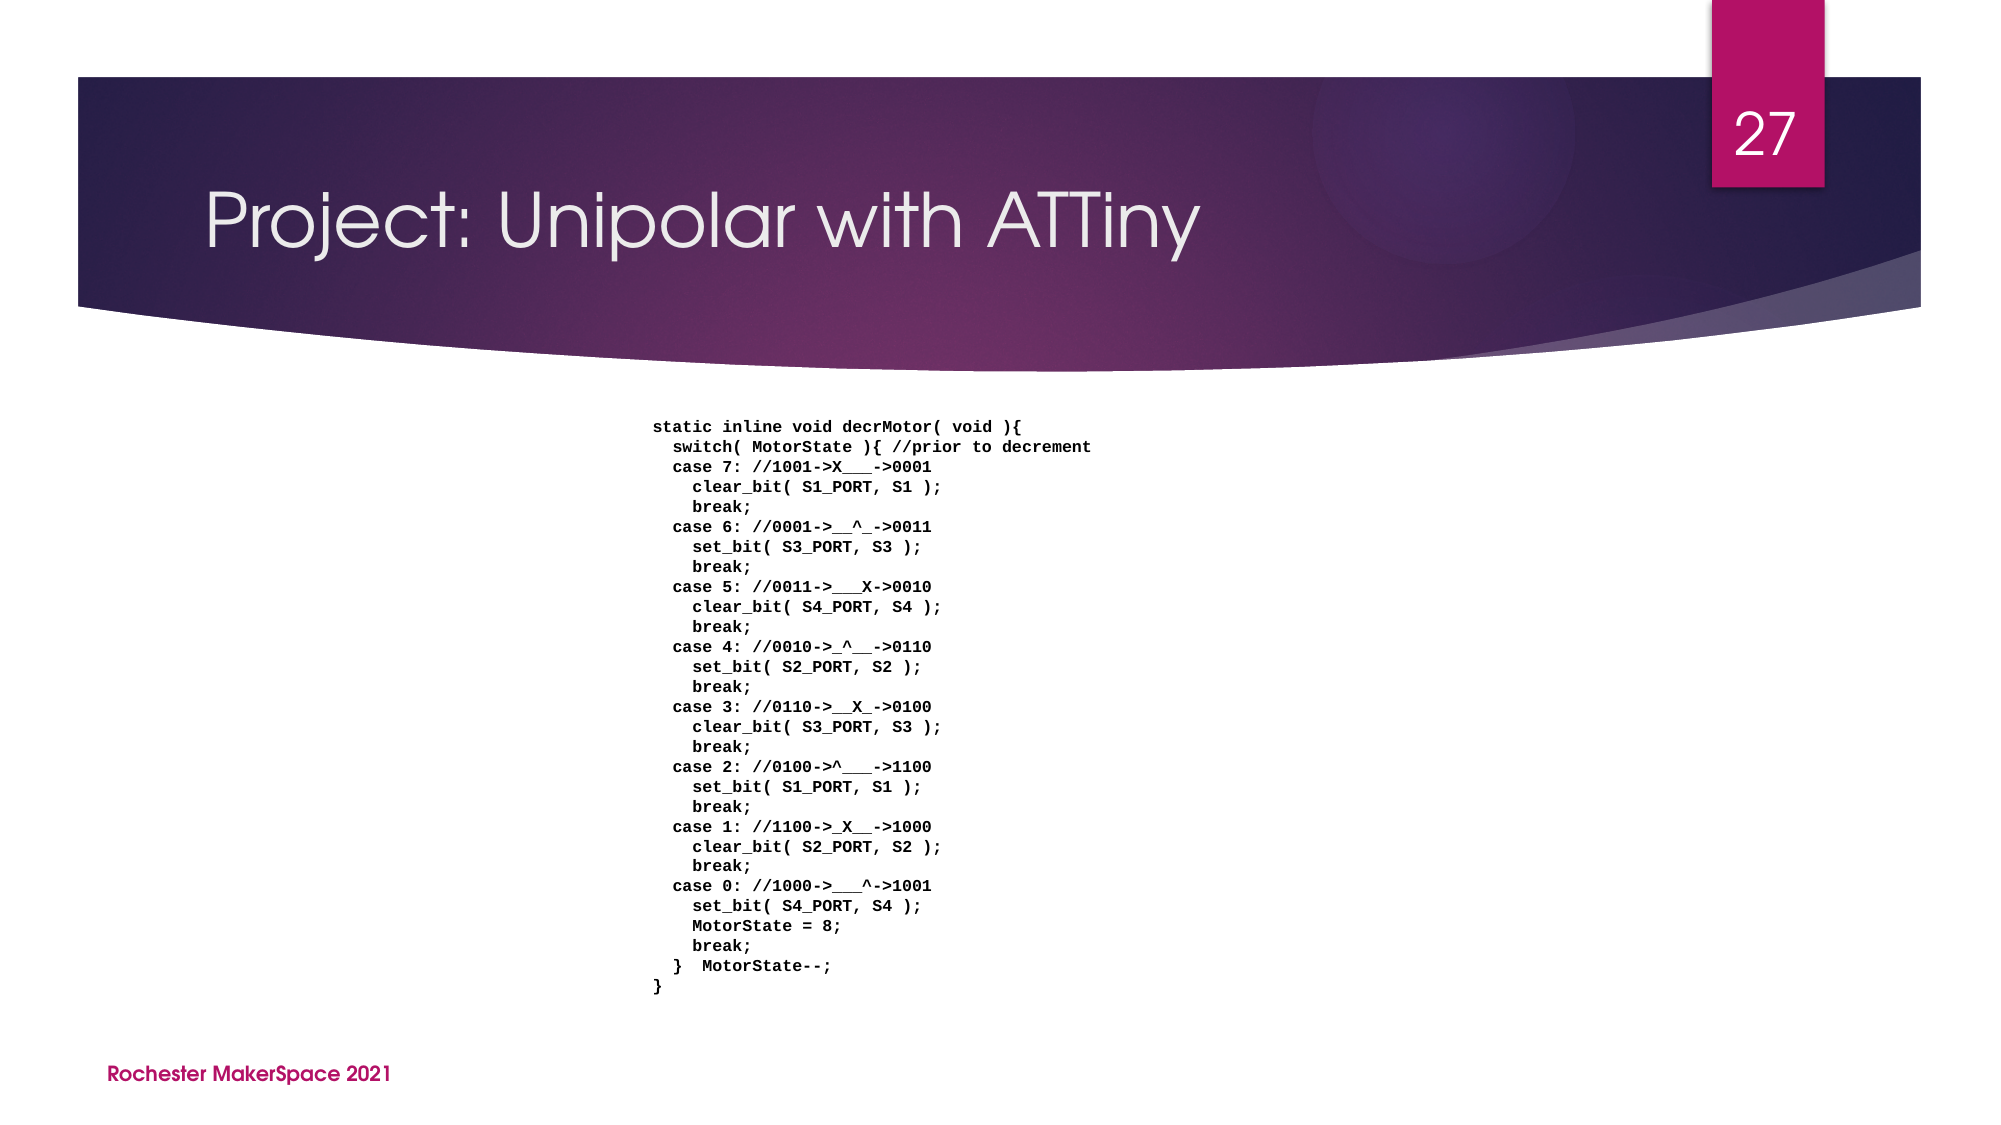

27
# Project: Unipolar with ATTiny
static inline void decrMotor( void ){
  switch( MotorState ){ //prior to decrement
  case 7: //1001->X___->0001
    clear_bit( S1_PORT, S1 );
    break;
  case 6: //0001->__^_->0011
    set_bit( S3_PORT, S3 );
    break;
  case 5: //0011->___X->0010
    clear_bit( S4_PORT, S4 );
    break;
  case 4: //0010->_^__->0110
    set_bit( S2_PORT, S2 );
    break;
  case 3: //0110->__X_->0100
    clear_bit( S3_PORT, S3 );
    break;
  case 2: //0100->^___->1100
    set_bit( S1_PORT, S1 );
    break;
  case 1: //1100->_X__->1000
    clear_bit( S2_PORT, S2 );
    break;
  case 0: //1000->___^->1001
    set_bit( S4_PORT, S4 );
    MotorState = 8;
    break;
  }  MotorState--;
}
Rochester MakerSpace 2021